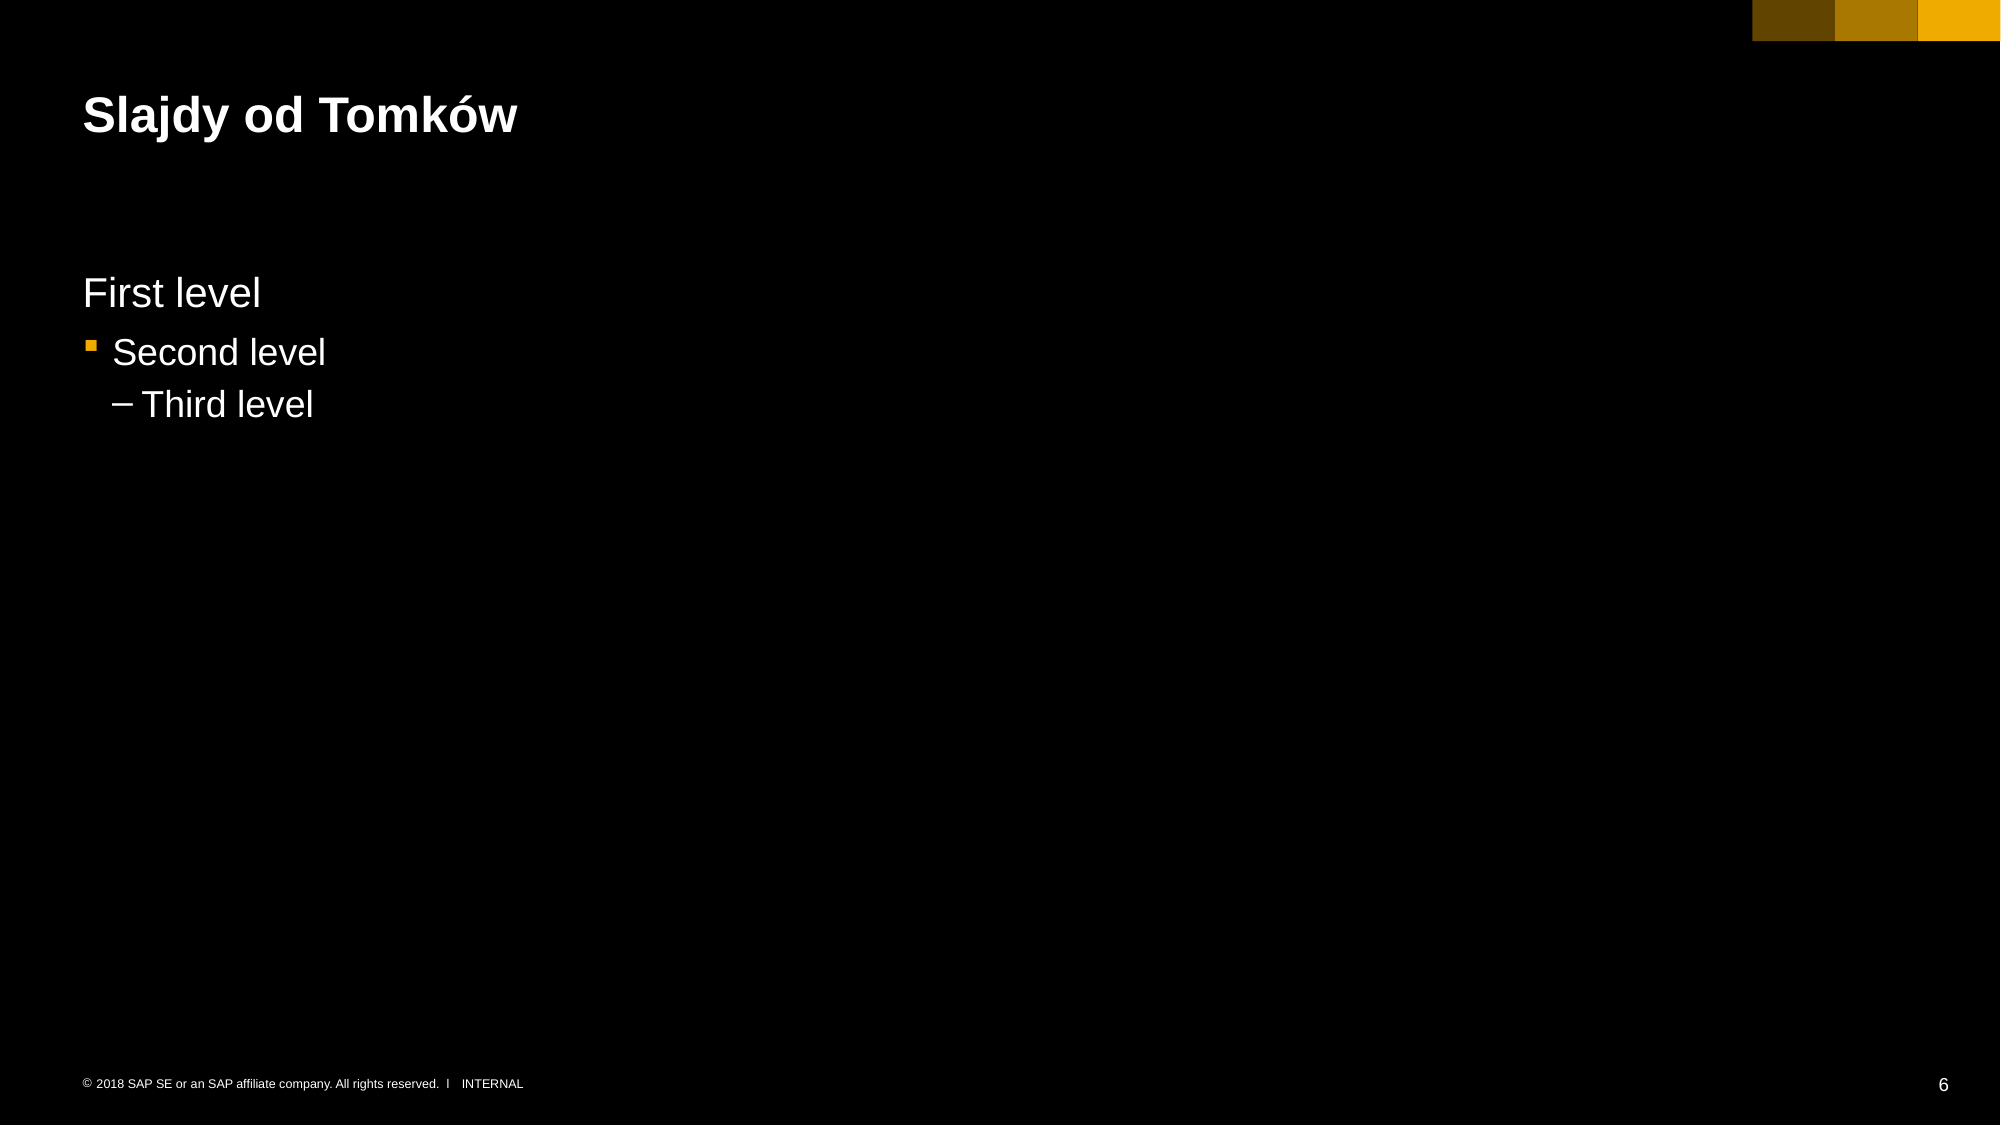

# Slajdy od Tomków
First level
Second level
Third level